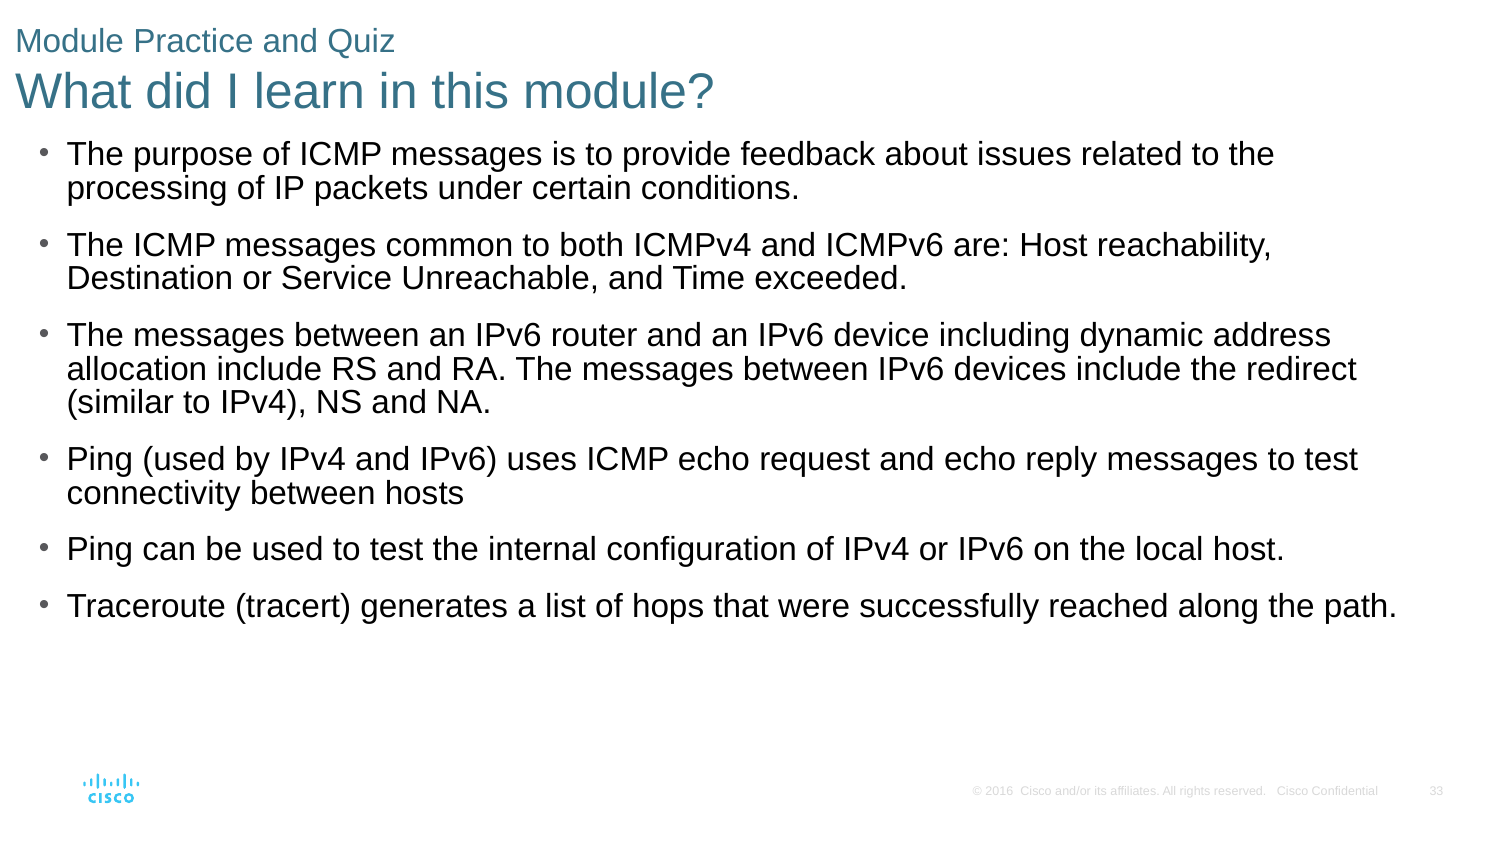

# Module Practice and Quiz What did I learn in this module?
The purpose of ICMP messages is to provide feedback about issues related to the processing of IP packets under certain conditions.
The ICMP messages common to both ICMPv4 and ICMPv6 are: Host reachability, Destination or Service Unreachable, and Time exceeded.
The messages between an IPv6 router and an IPv6 device including dynamic address allocation include RS and RA. The messages between IPv6 devices include the redirect (similar to IPv4), NS and NA.
Ping (used by IPv4 and IPv6) uses ICMP echo request and echo reply messages to test connectivity between hosts
Ping can be used to test the internal configuration of IPv4 or IPv6 on the local host.
Traceroute (tracert) generates a list of hops that were successfully reached along the path.